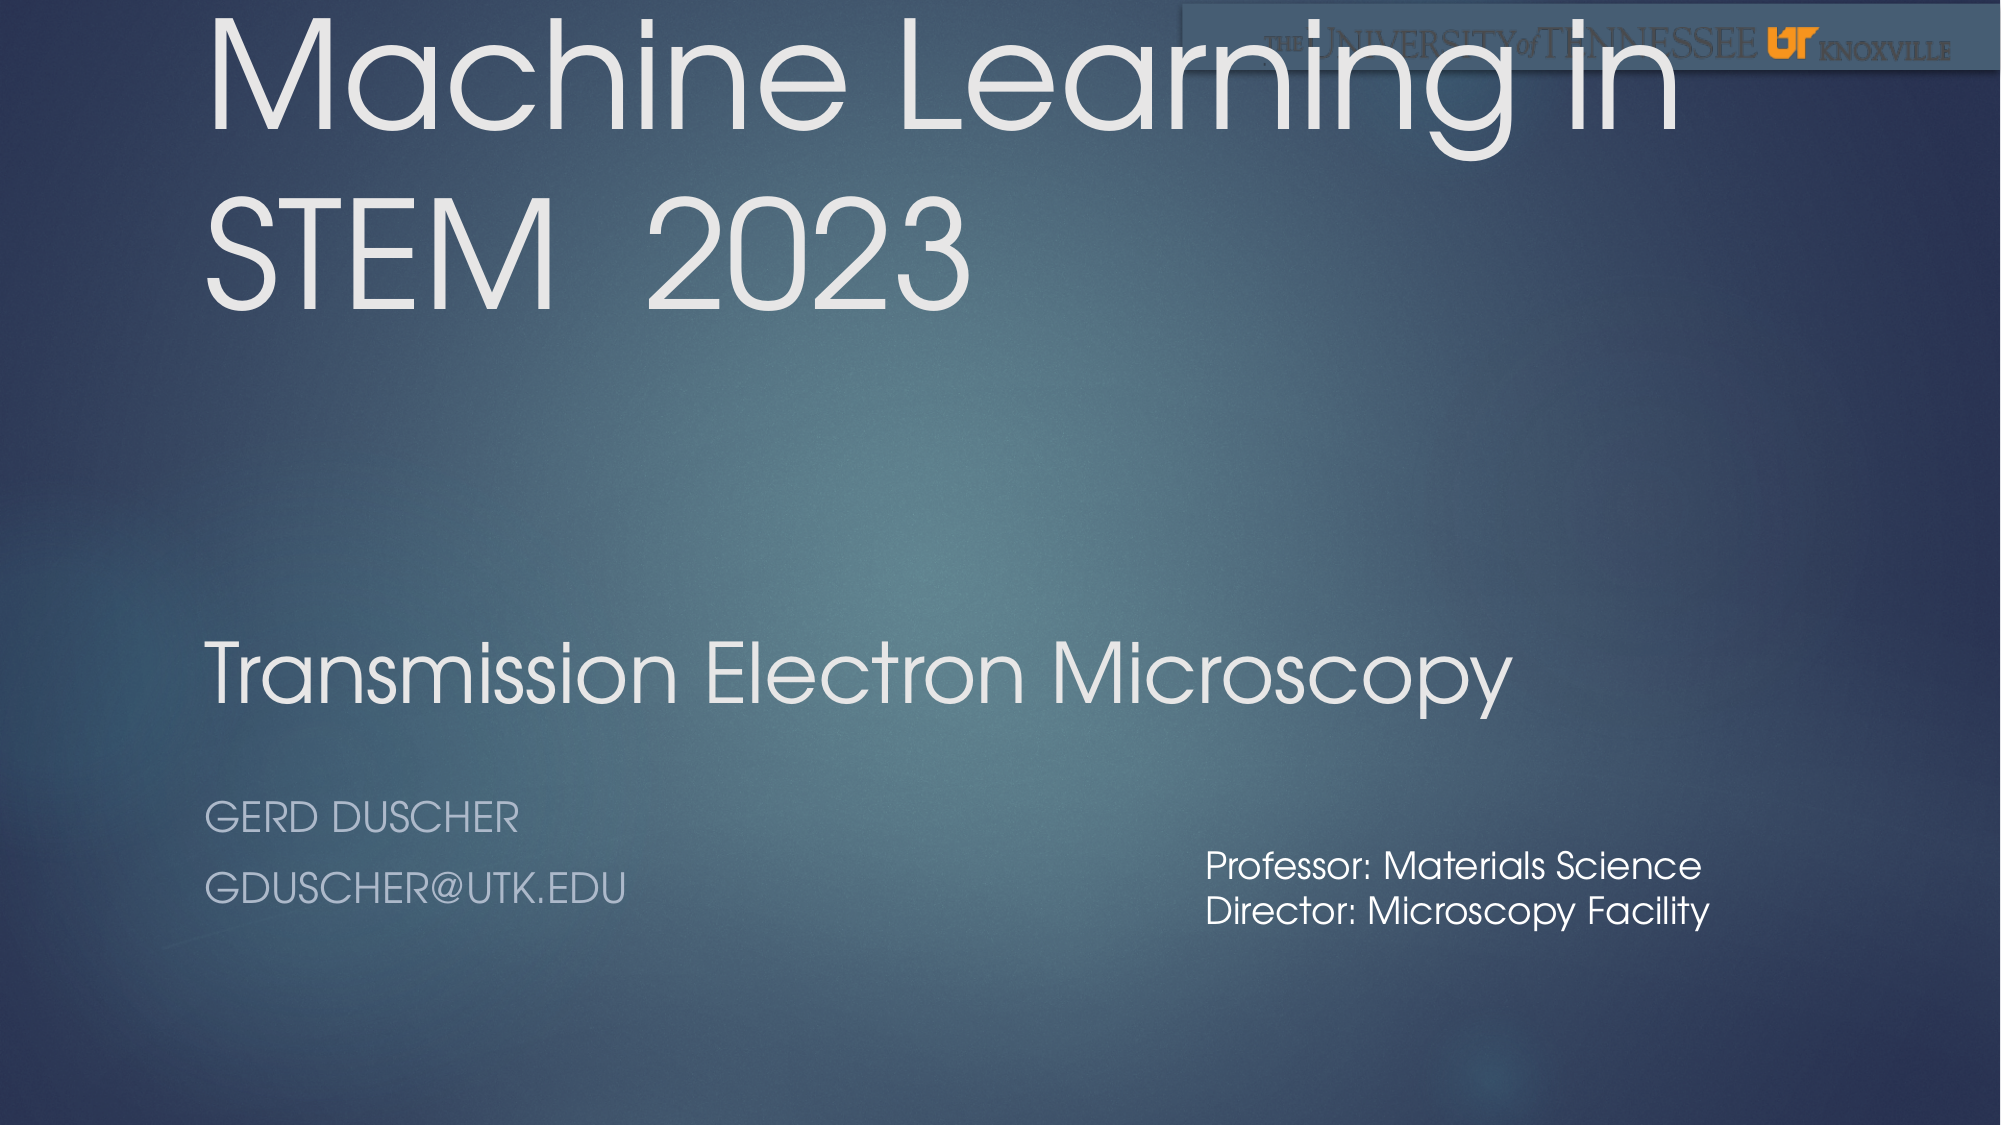

# Machine Learning in STEM  2023 Transmission Electron Microscopy
Gerd Duscher
gduscher@utk.edu
Professor: Materials Science
Director: Microscopy Facility